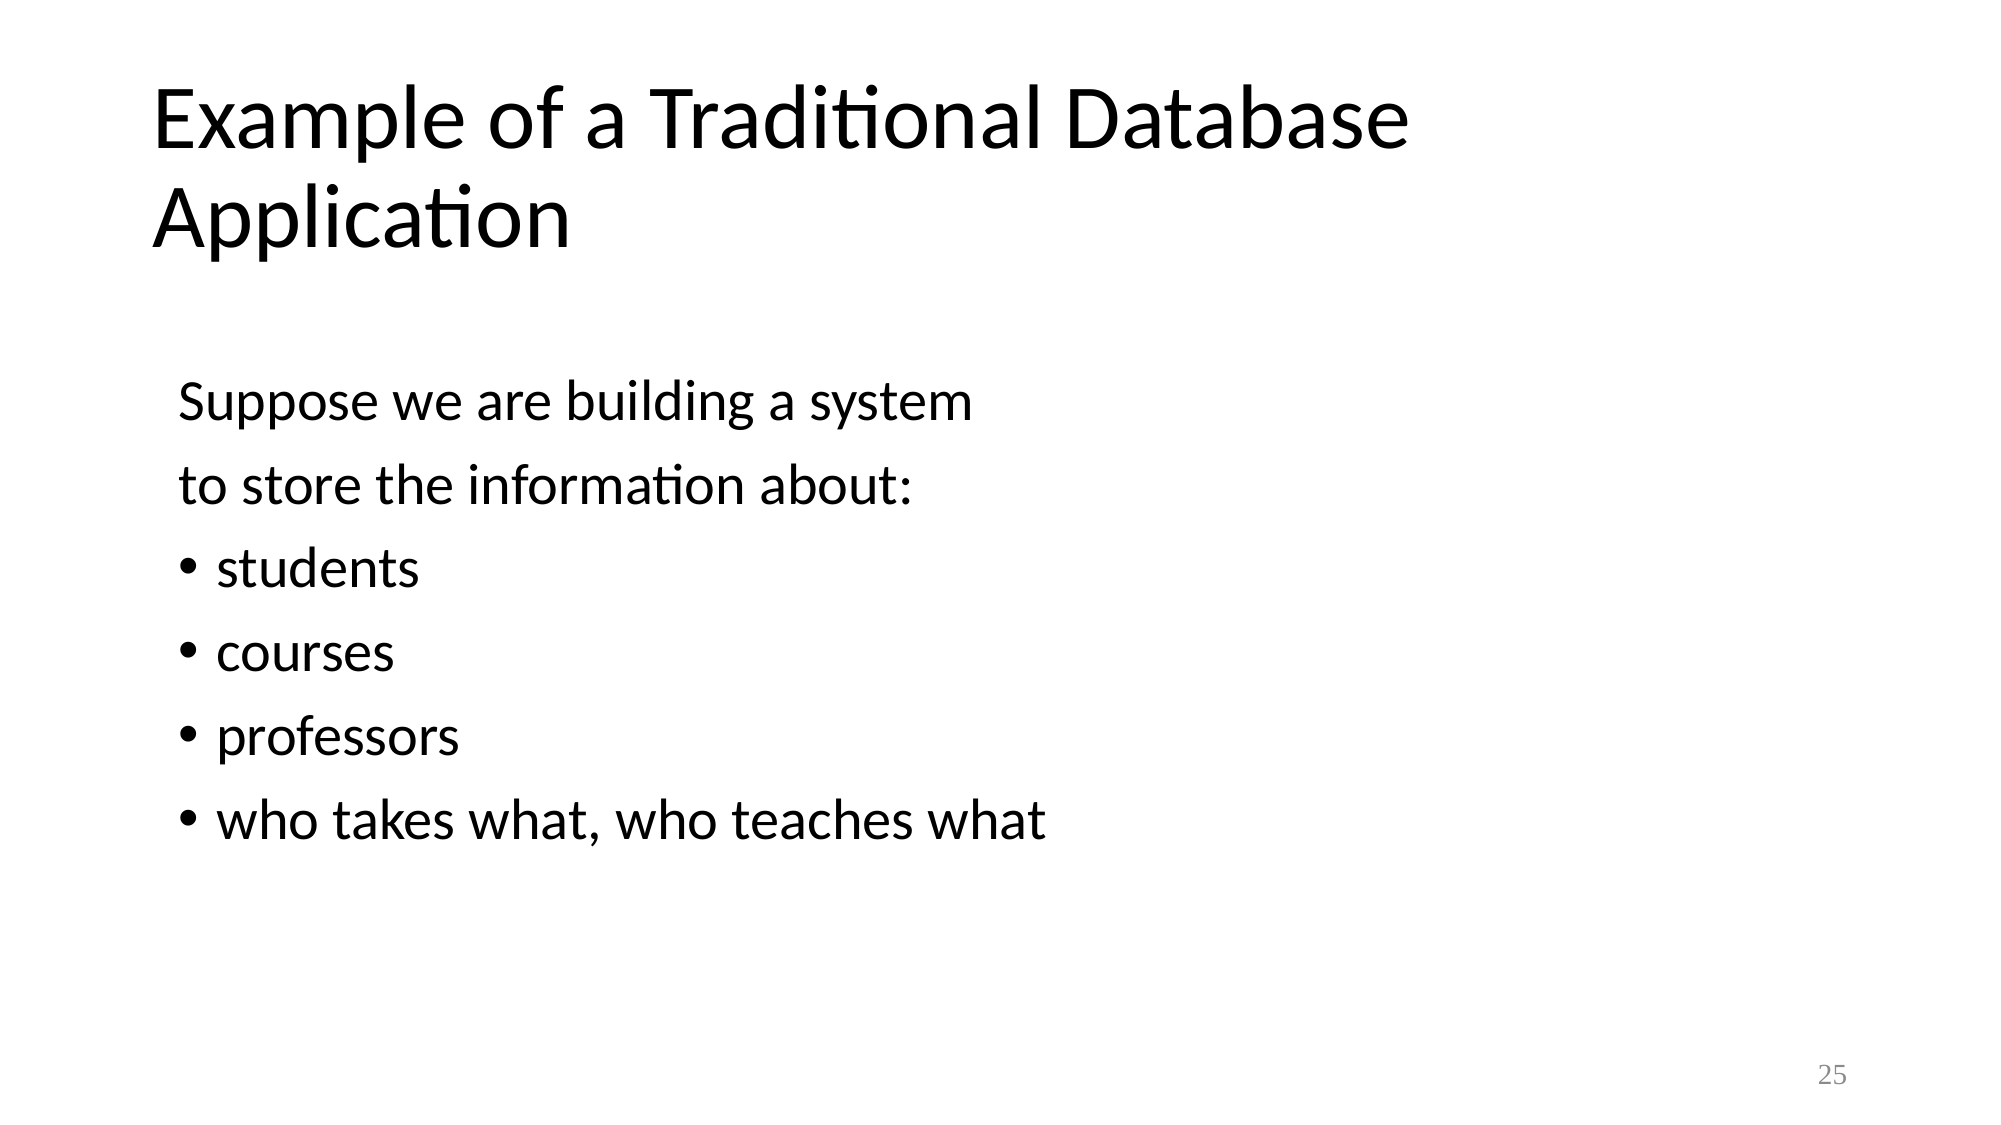

# Example of a Traditional Database Application
Suppose we are building a system
to store the information about:
students
courses
professors
who takes what, who teaches what
25